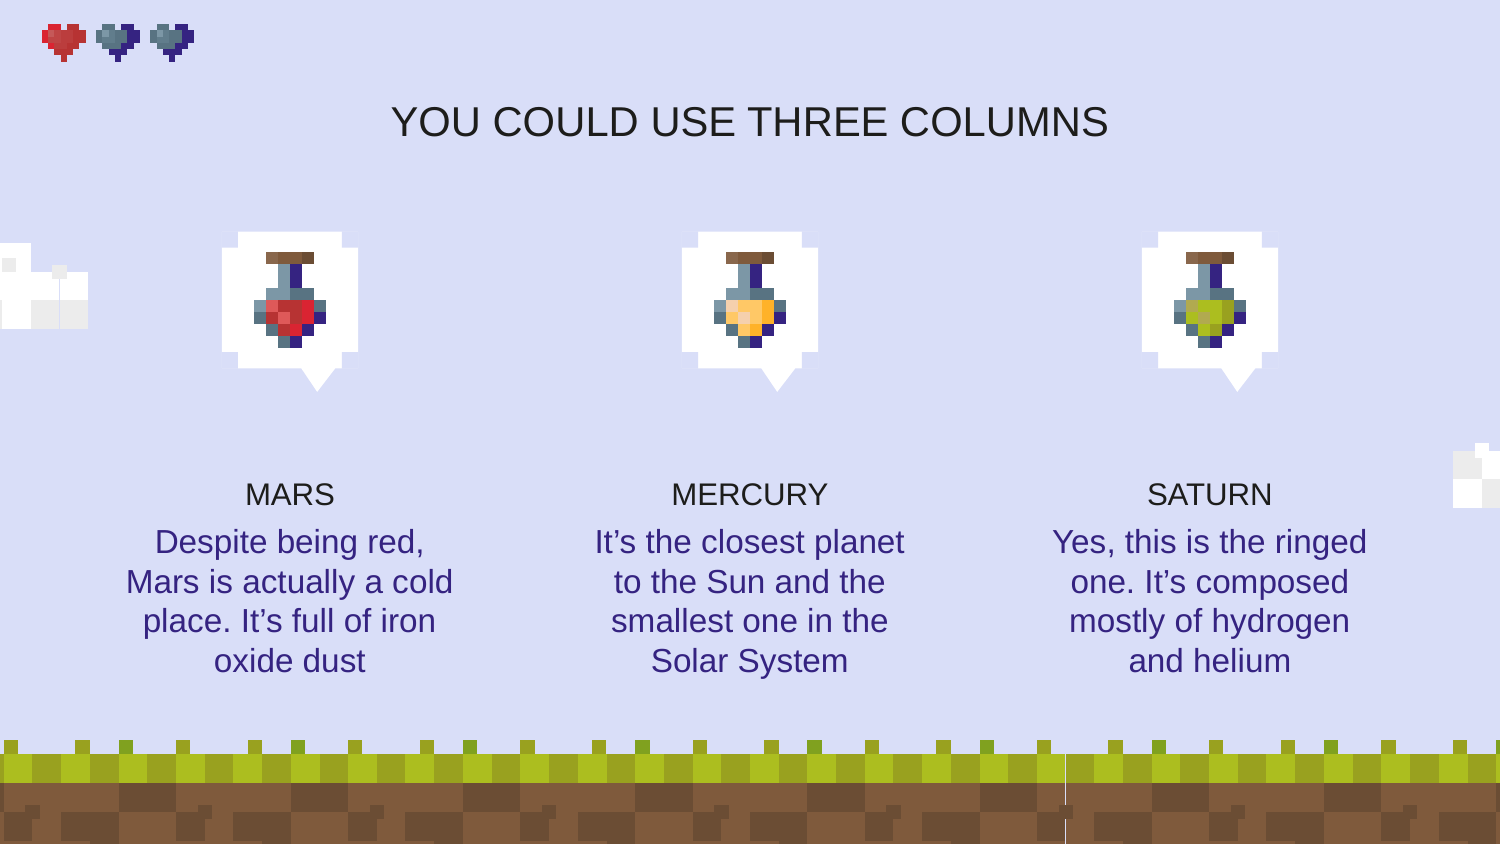

# YOU COULD USE THREE COLUMNS

MARS
MERCURY
SATURN
Despite being red, Mars is actually a cold place. It’s full of iron oxide dust
It’s the closest planet to the Sun and the smallest one in the Solar System
Yes, this is the ringed one. It’s composed mostly of hydrogen and helium